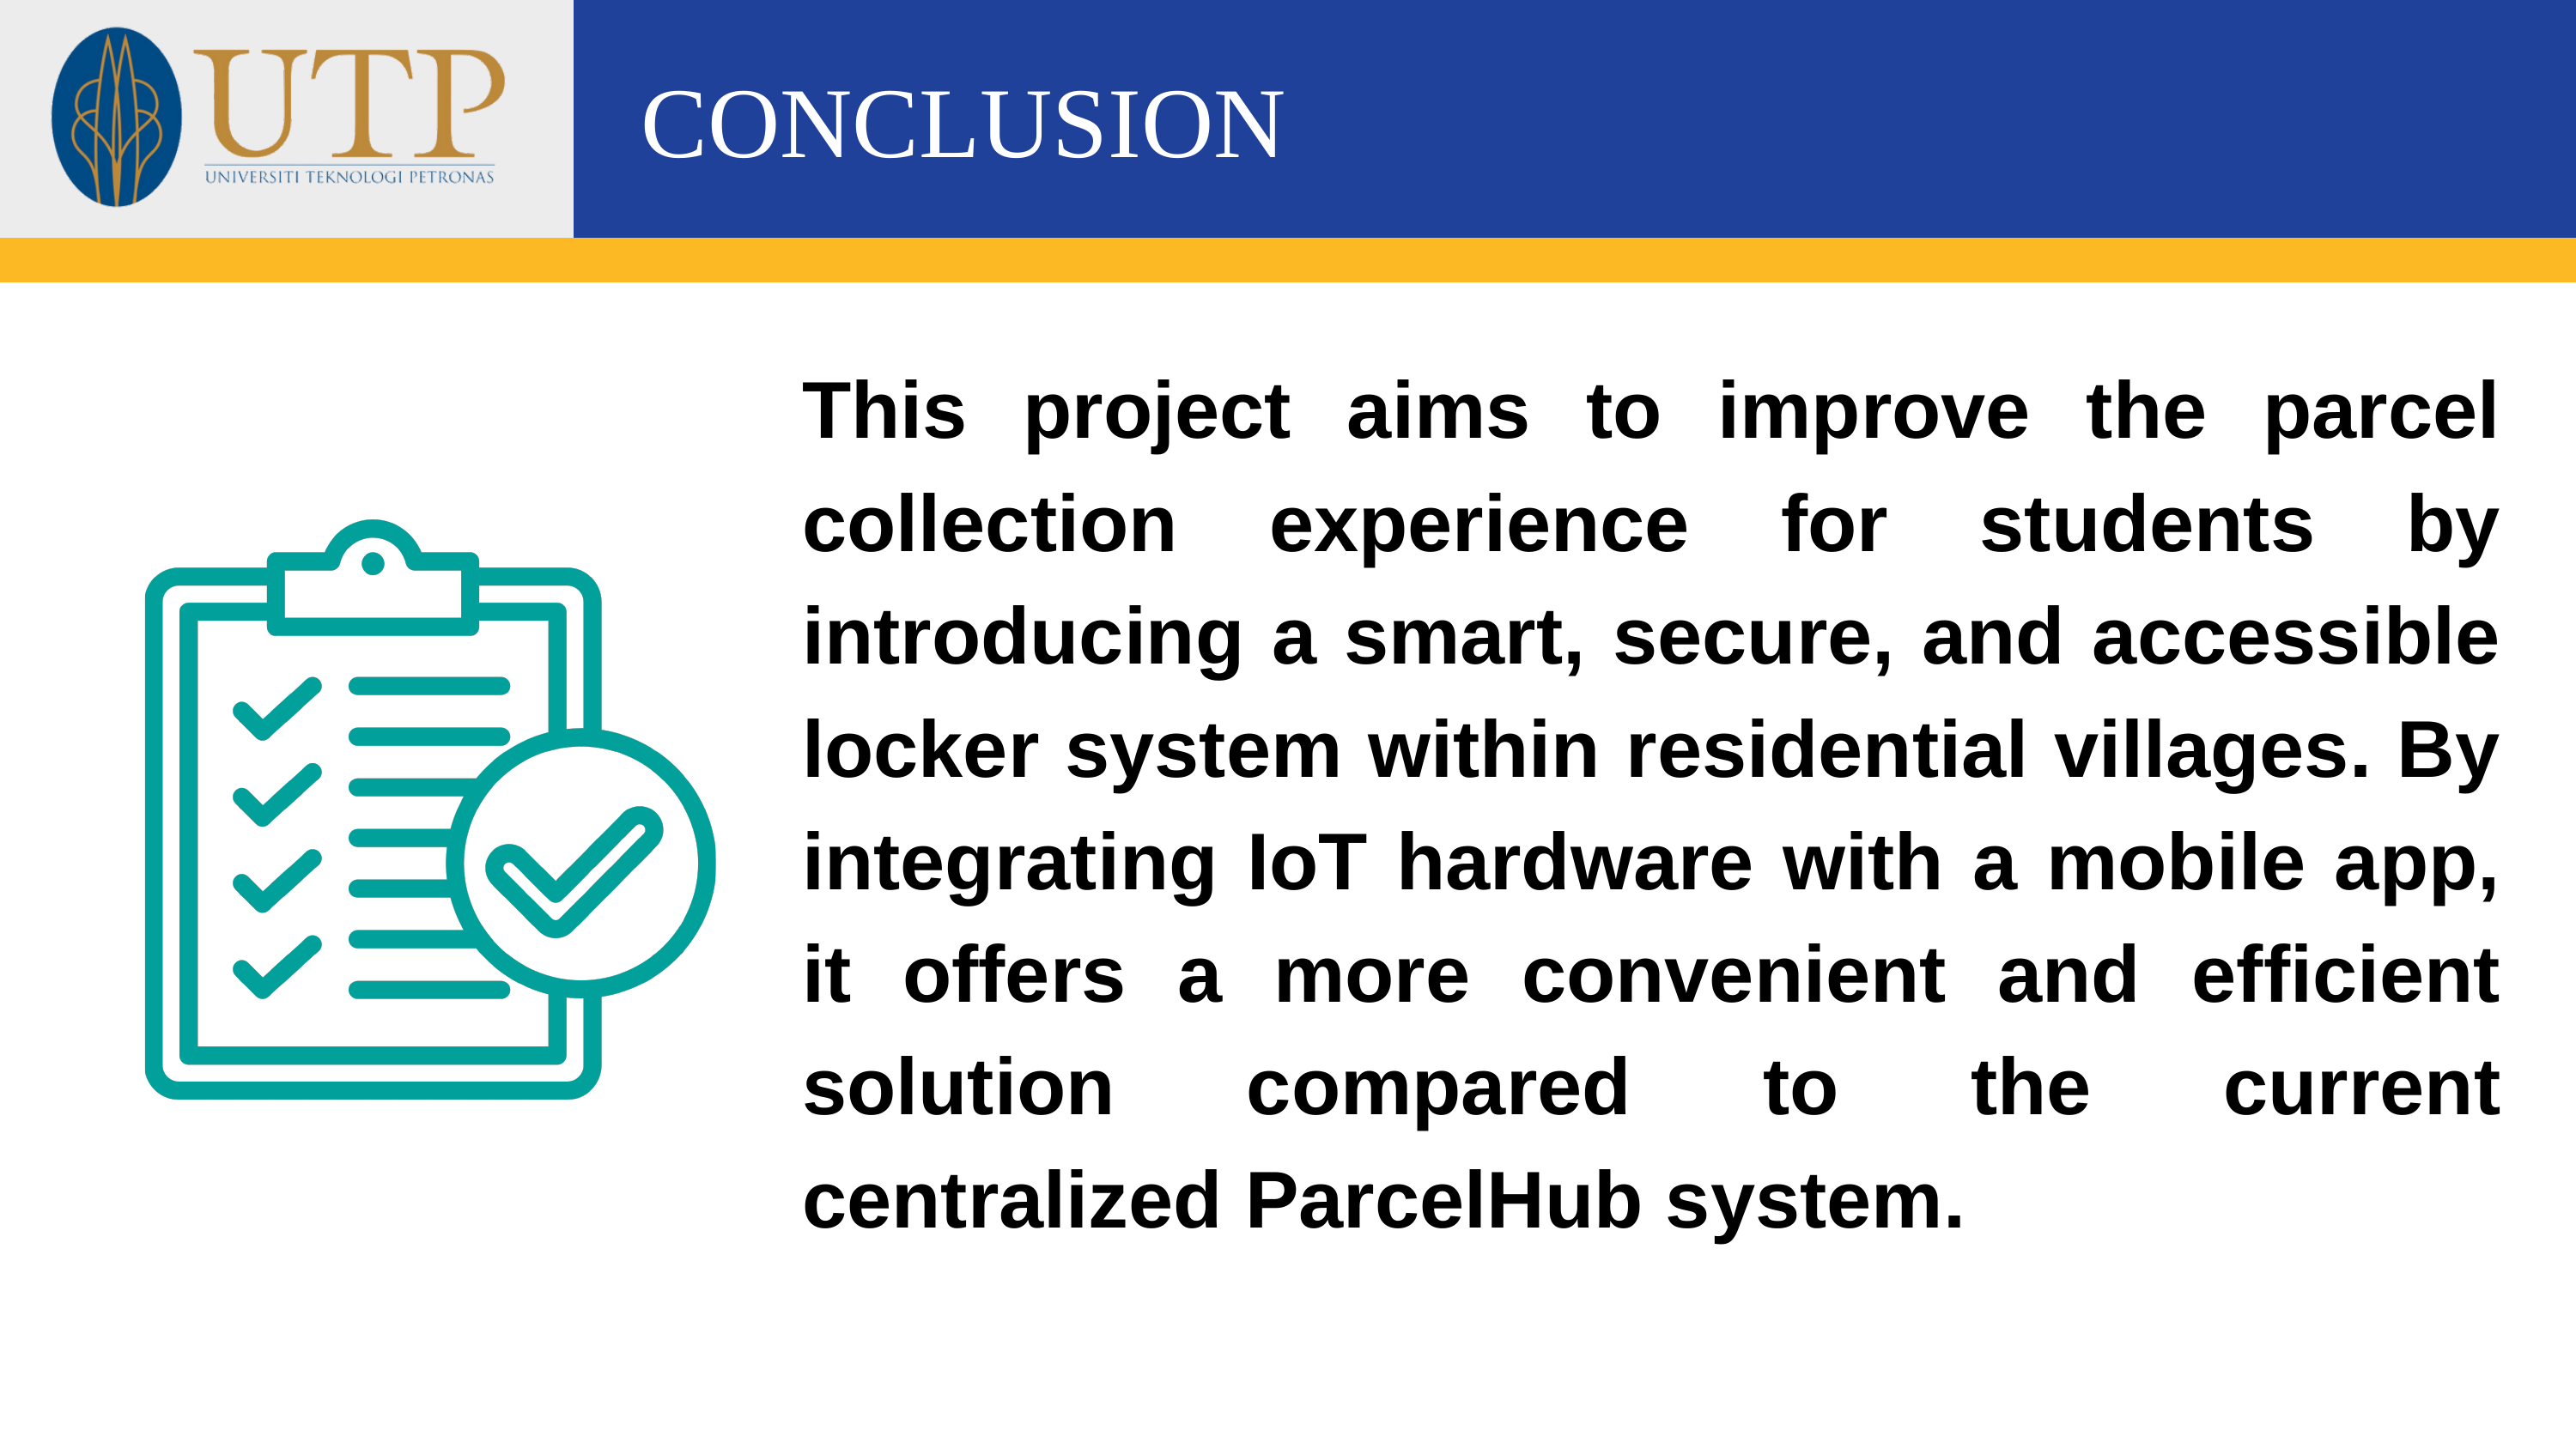

CONCLUSION

This project aims to improve the parcel collection experience for students by introducing a smart, secure, and accessible locker system within residential villages. By integrating IoT hardware with a mobile app, it offers a more convenient and efficient solution compared to the current centralized ParcelHub system.